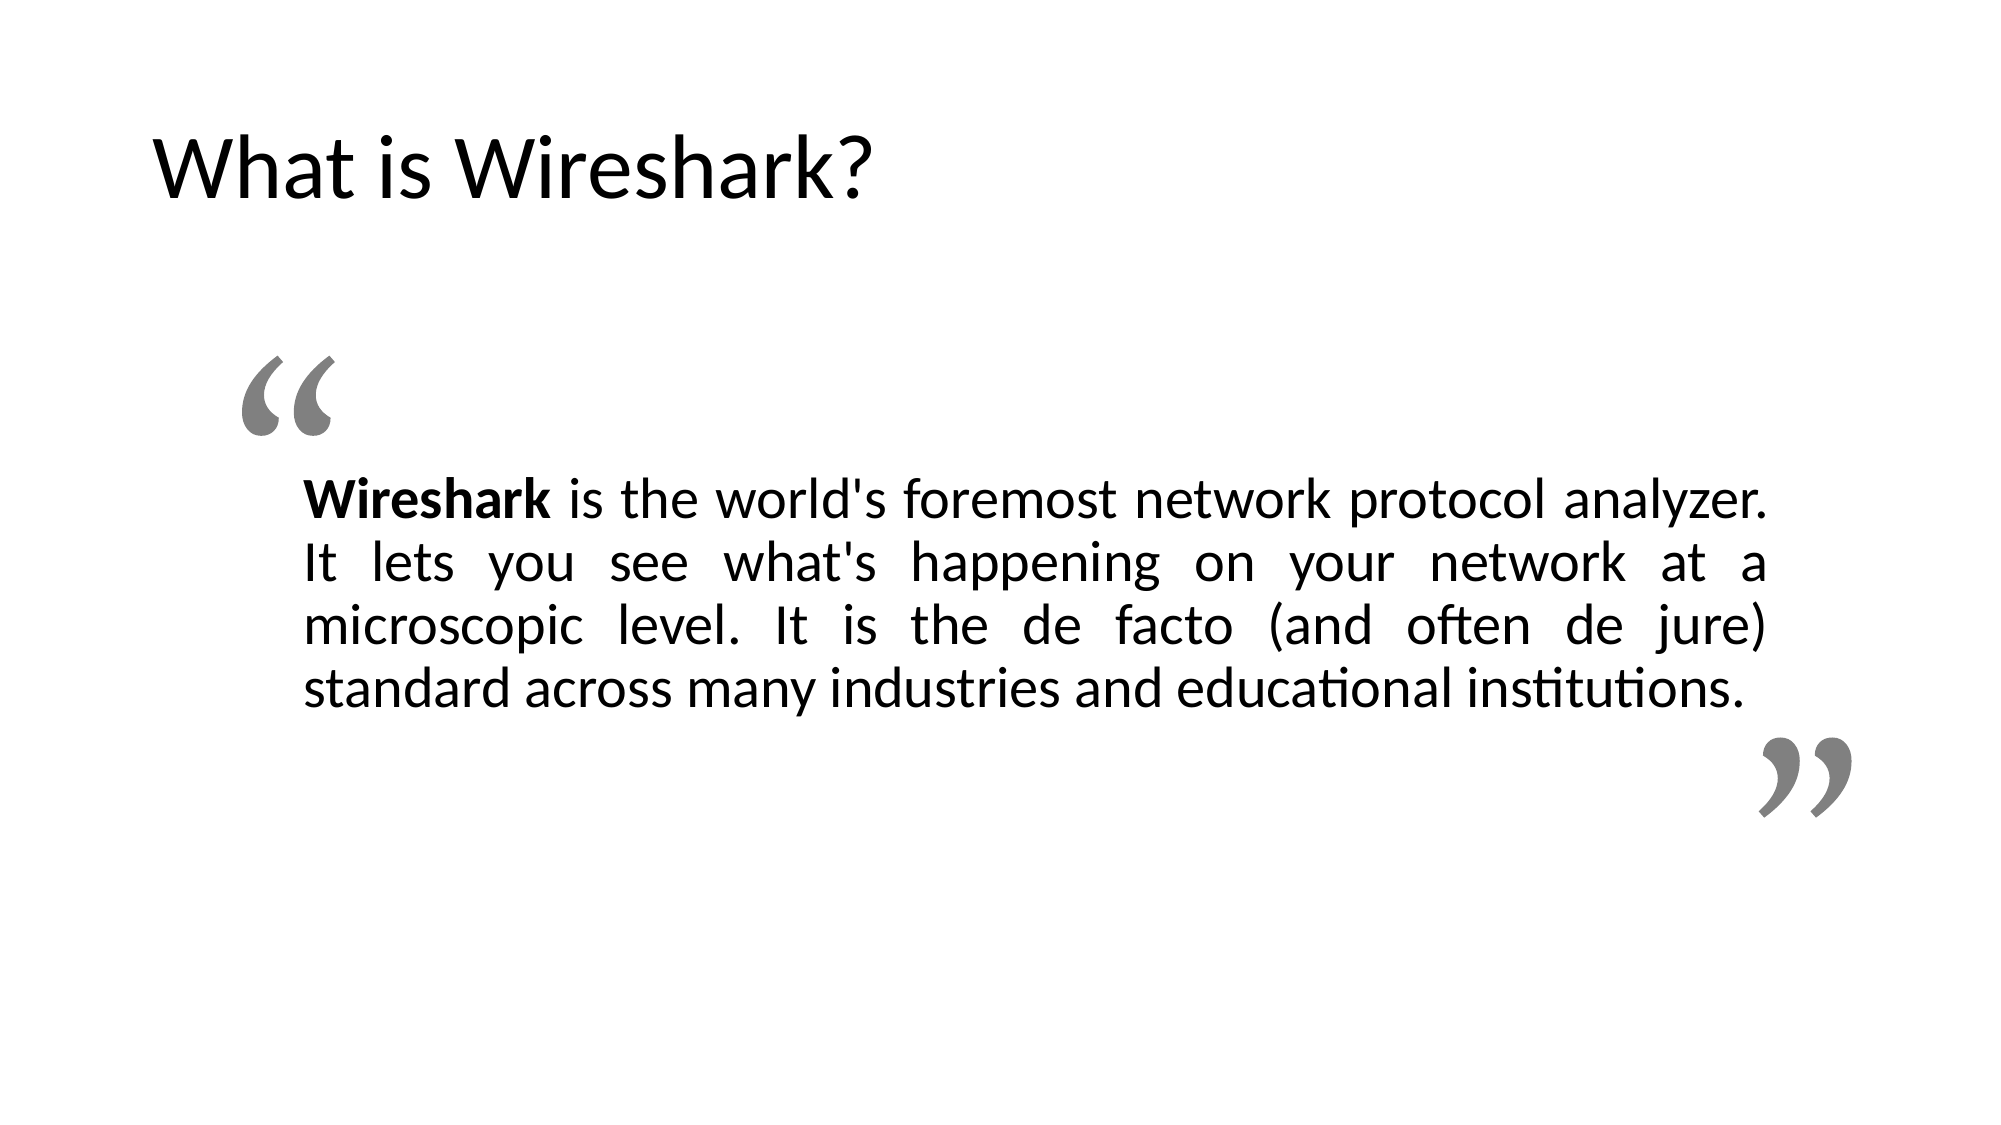

# What is Wireshark?

Wireshark is the world's foremost network protocol analyzer. It lets you see what's happening on your network at a microscopic level. It is the de facto (and often de jure) standard across many industries and educational institutions.